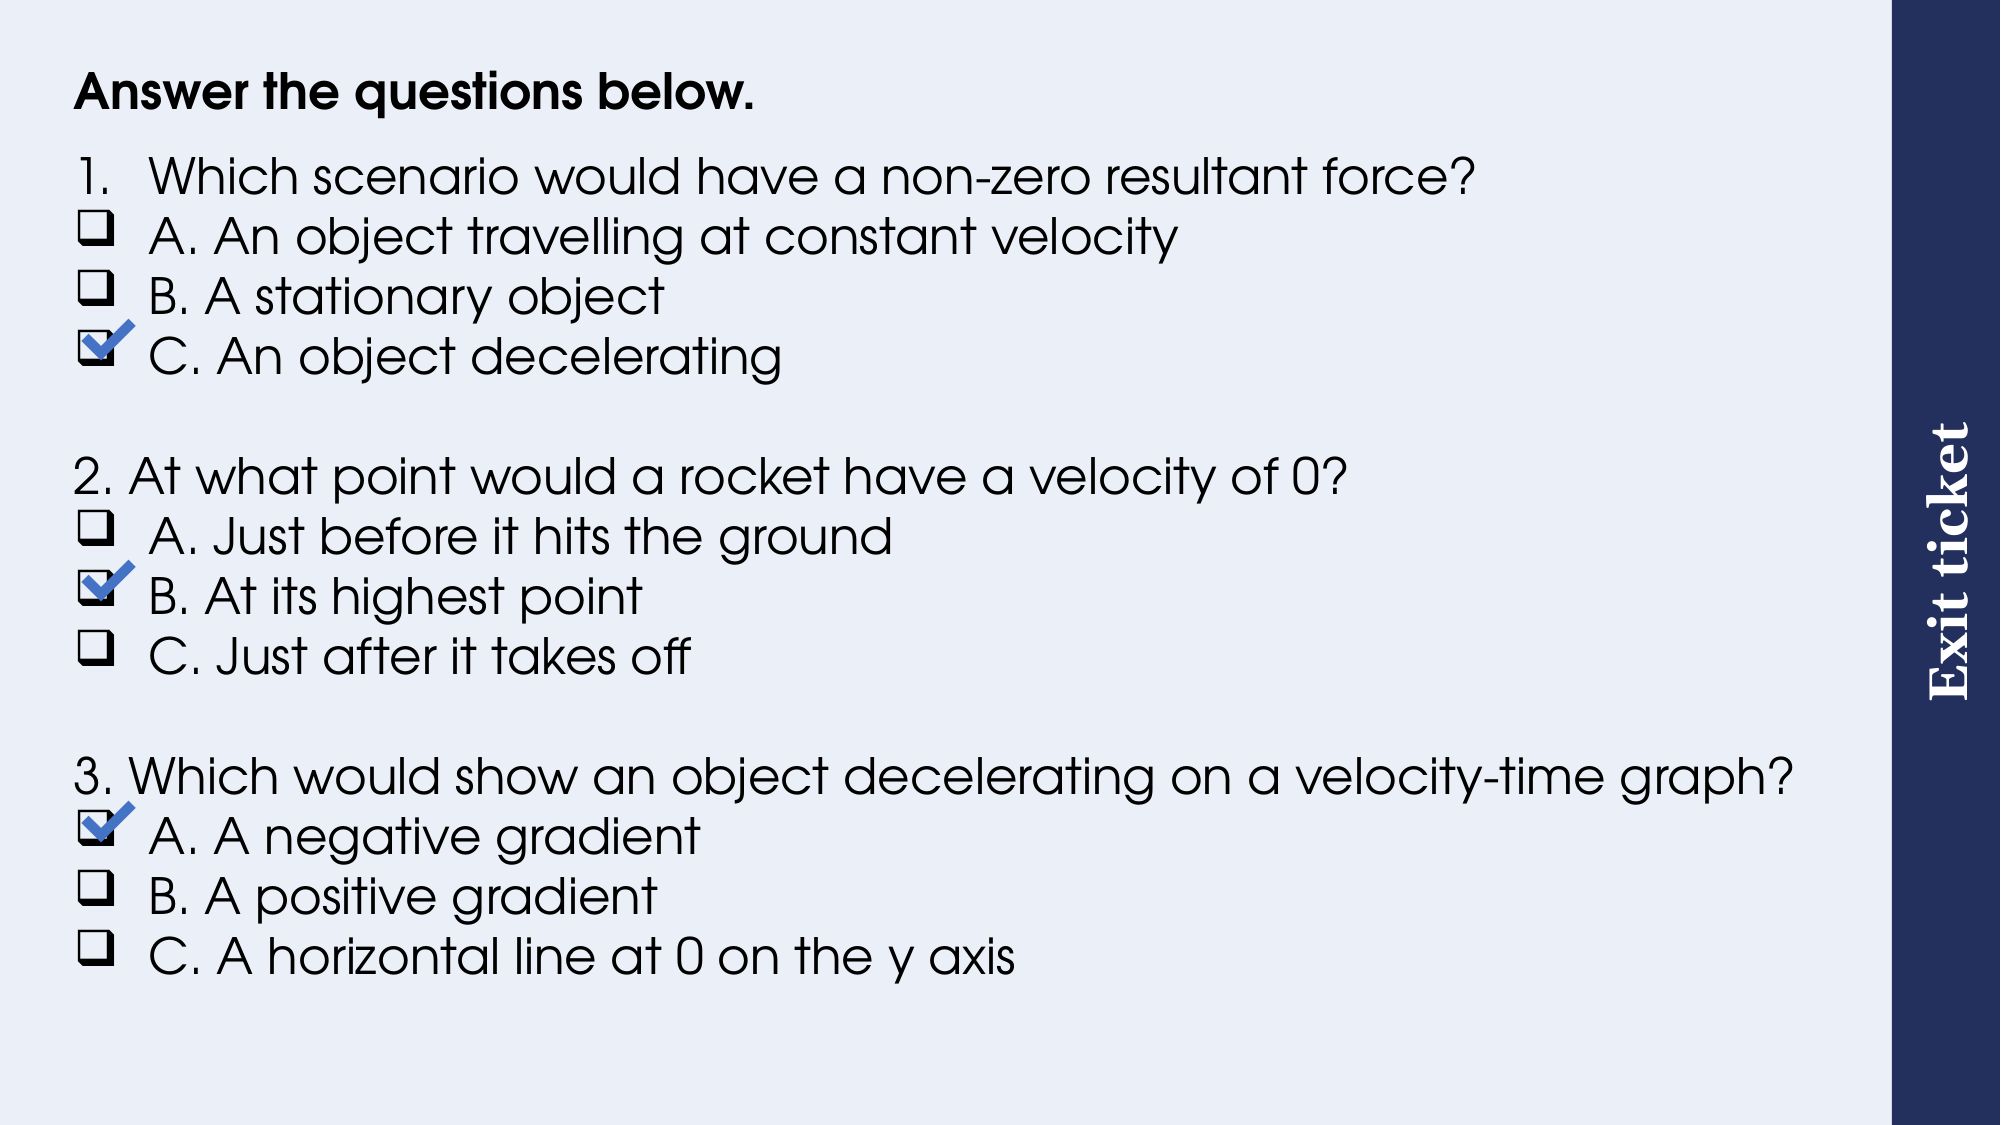

# Answer the questions below.
Which scenario would have a non-zero resultant force?
A. An object travelling at constant velocity
B. A stationary object
C. An object decelerating

2. At what point would a rocket have a velocity of 0?
A. Just before it hits the ground
B. At its highest point
C. Just after it takes off

3. Which would show an object decelerating on a velocity-time graph?
A. A negative gradient
B. A positive gradient
C. A horizontal line at 0 on the y axis

✓
✓
✓